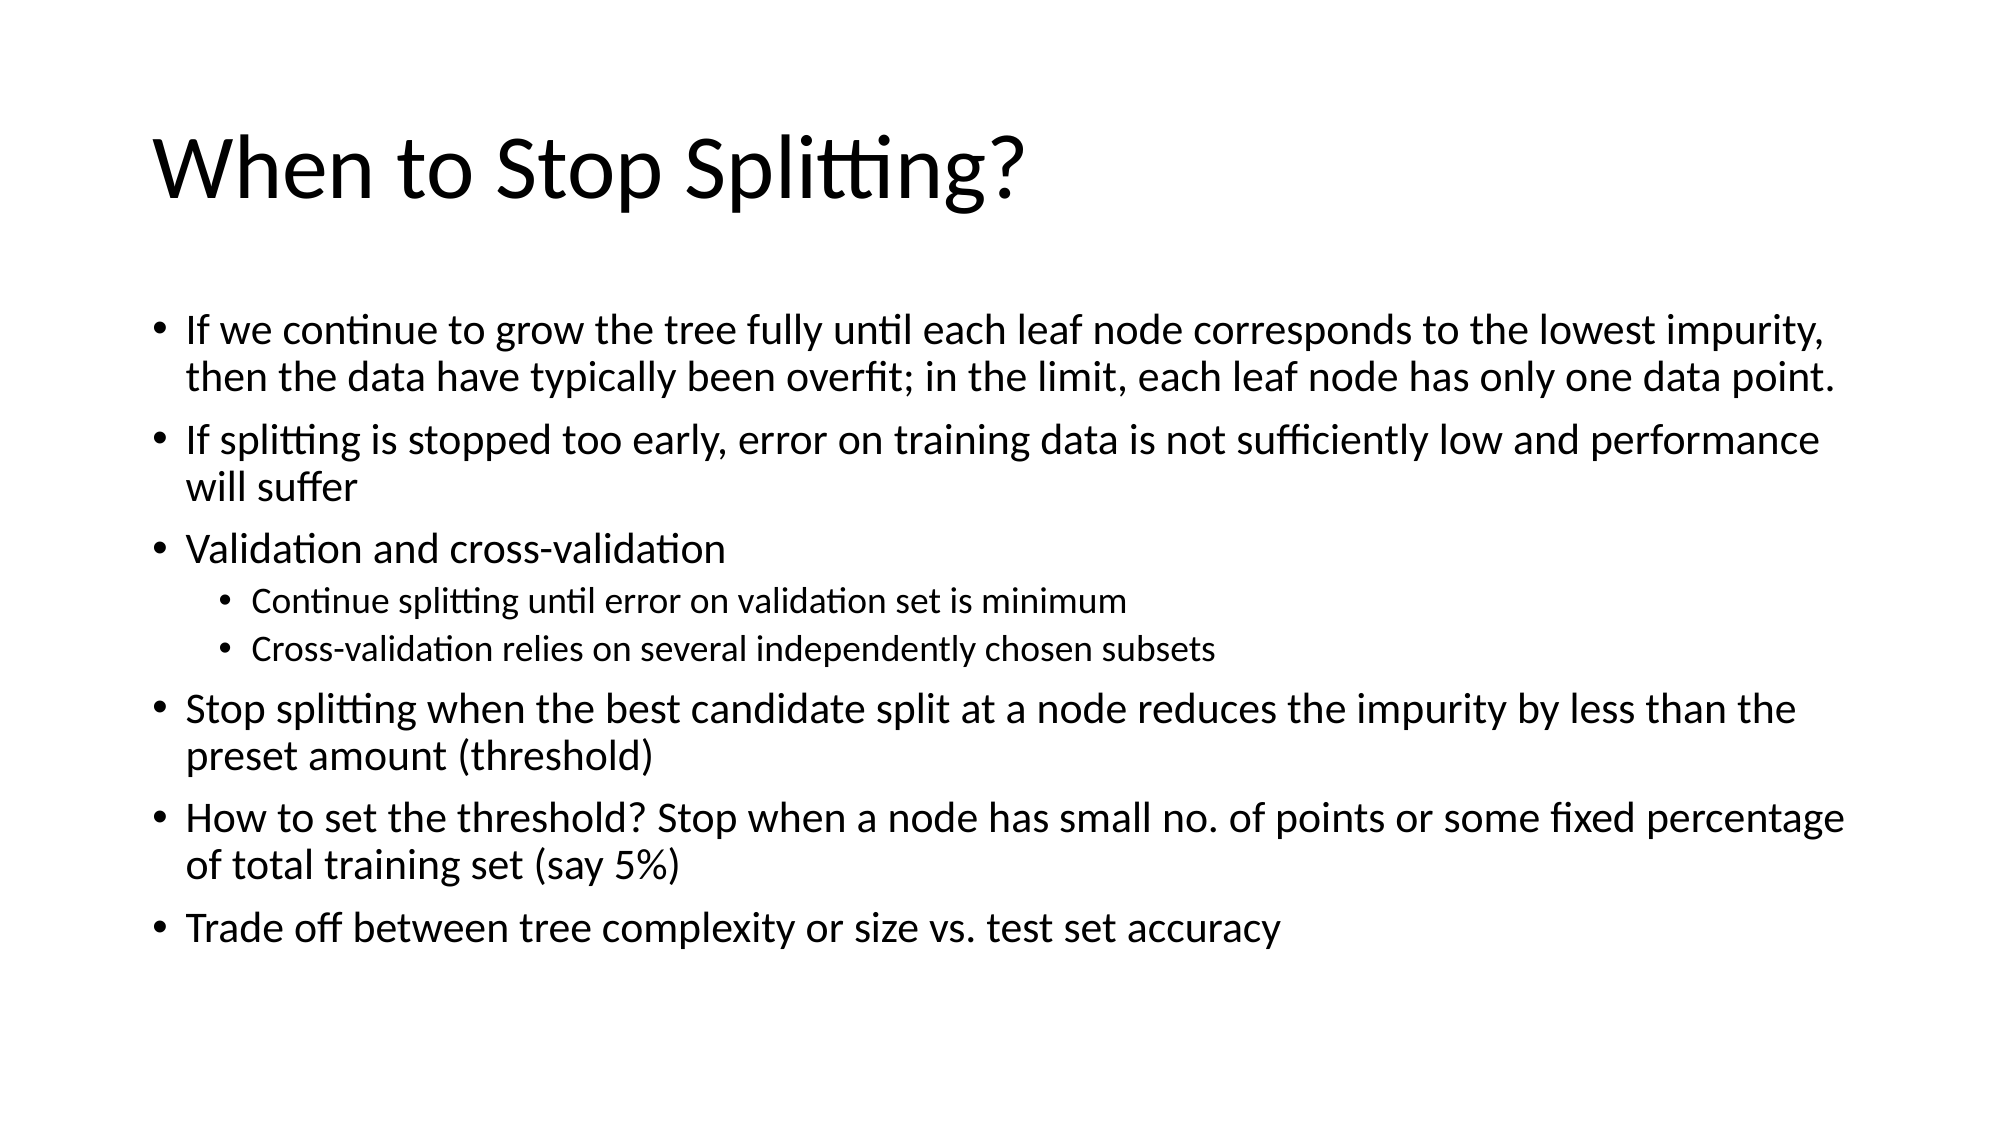

# When to Stop Splitting?
If we continue to grow the tree fully until each leaf node corresponds to the lowest impurity, then the data have typically been overfit; in the limit, each leaf node has only one data point.
If splitting is stopped too early, error on training data is not sufficiently low and performance will suffer
Validation and cross-validation
Continue splitting until error on validation set is minimum
Cross-validation relies on several independently chosen subsets
Stop splitting when the best candidate split at a node reduces the impurity by less than the preset amount (threshold)
How to set the threshold? Stop when a node has small no. of points or some fixed percentage of total training set (say 5%)
Trade off between tree complexity or size vs. test set accuracy